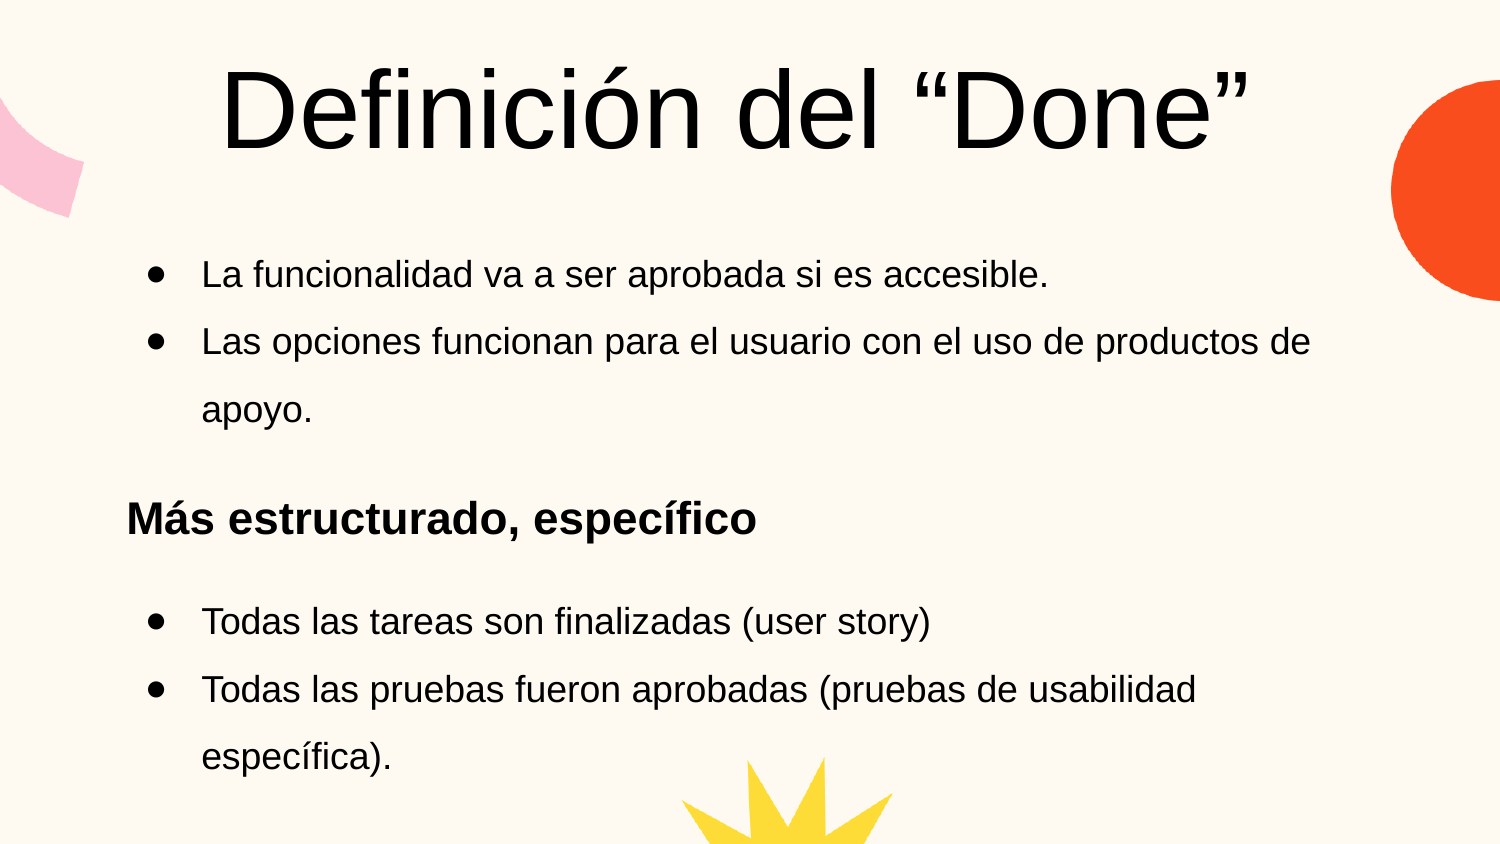

Definición del “Done”

La funcionalidad va a ser aprobada si es accesible.
Las opciones funcionan para el usuario con el uso de productos de apoyo.
Más estructurado, específico
Todas las tareas son finalizadas (user story)
Todas las pruebas fueron aprobadas (pruebas de usabilidad específica).